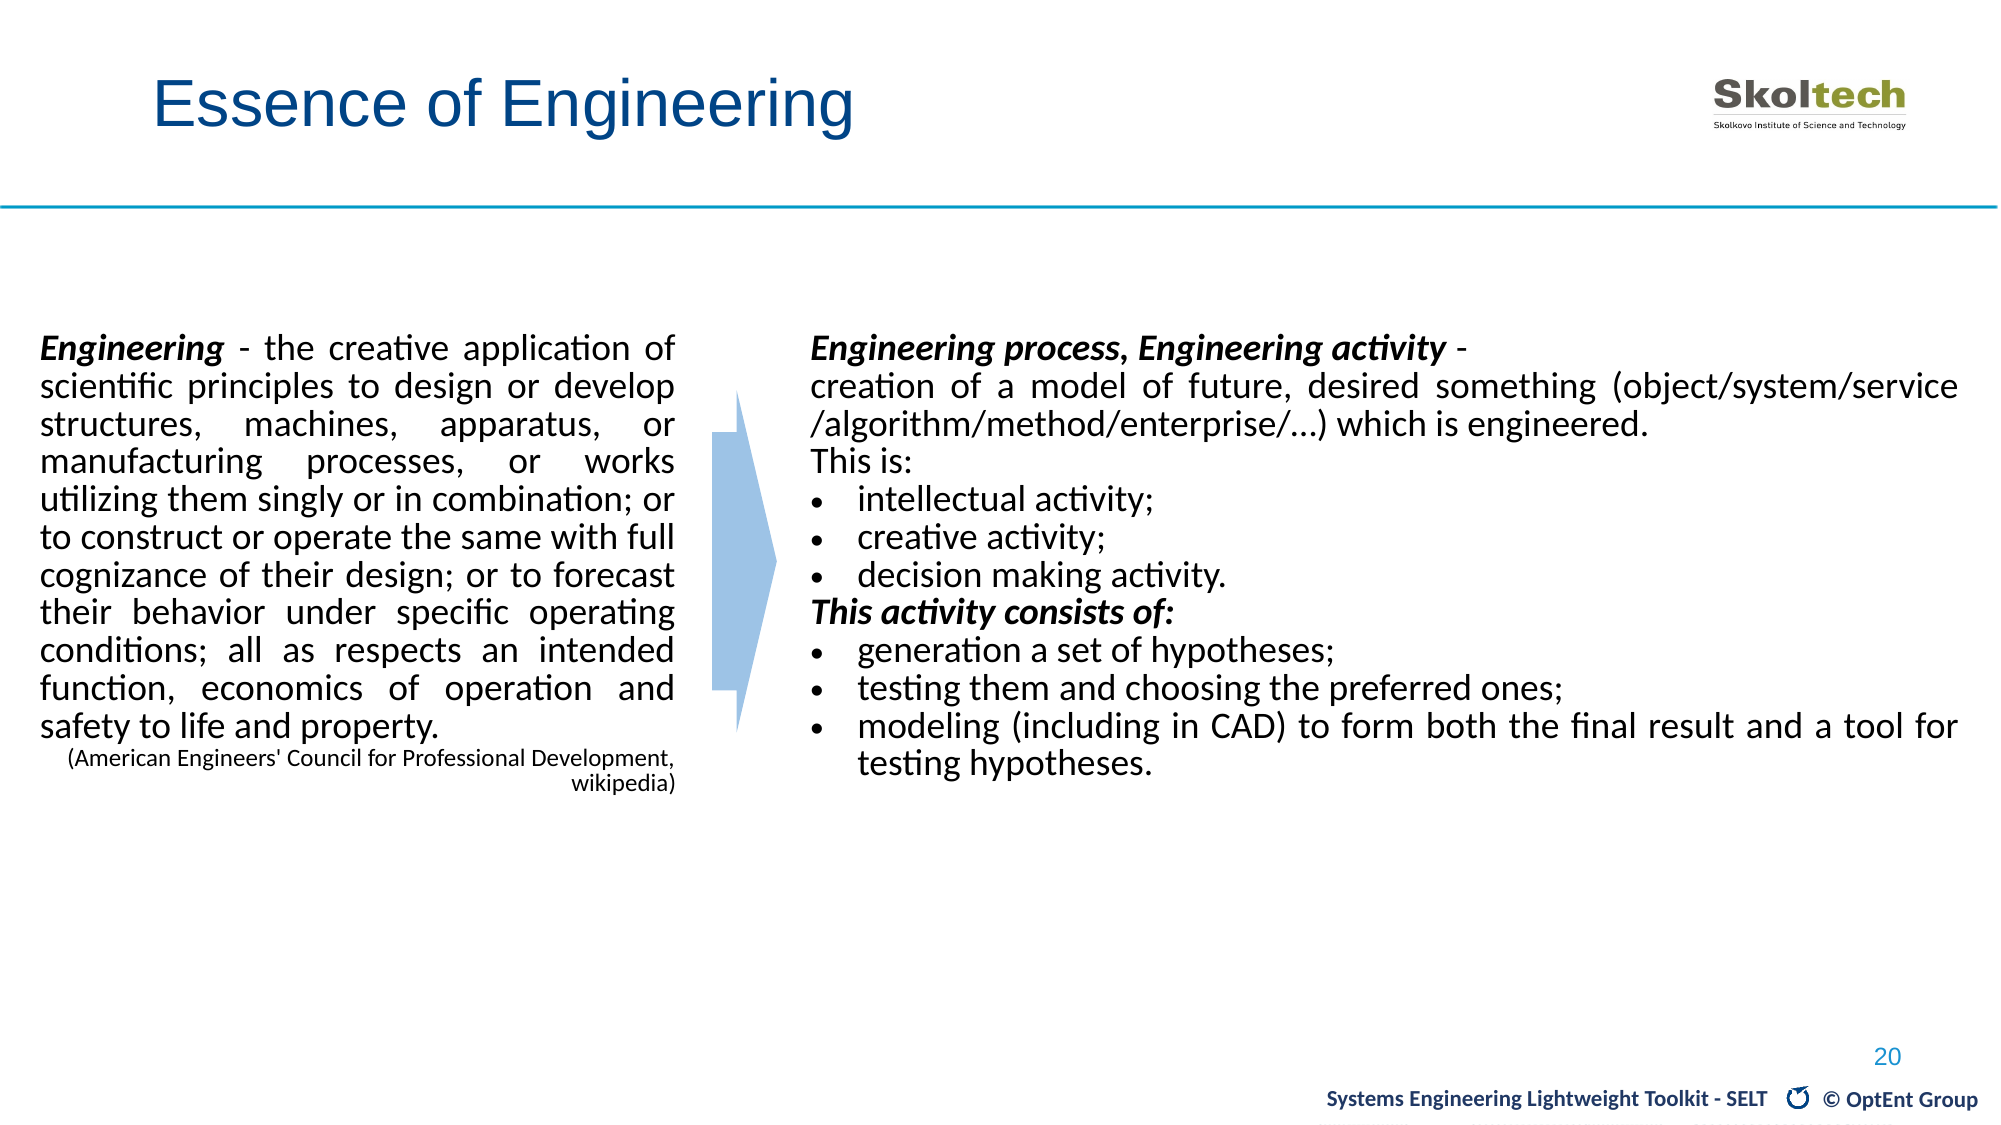

# Essence of Engineering
| Engineering - the creative application of scientific principles to design or develop structures, machines, apparatus, or manufacturing processes, or works utilizing them singly or in combination; or to construct or operate the same with full cognizance of their design; or to forecast their behavior under specific operating conditions; all as respects an intended function, economics of operation and safety to life and property. (American Engineers' Council for Professional Development, wikipedia) |  | Engineering process, Engineering activity - creation of a model of future, desired something (object/system/service /algorithm/method/enterprise/…) which is engineered. This is: intellectual activity; creative activity; decision making activity. This activity consists of: generation a set of hypotheses; testing them and choosing the preferred ones; modeling (including in CAD) to form both the final result and a tool for testing hypotheses. |
| --- | --- | --- |

20